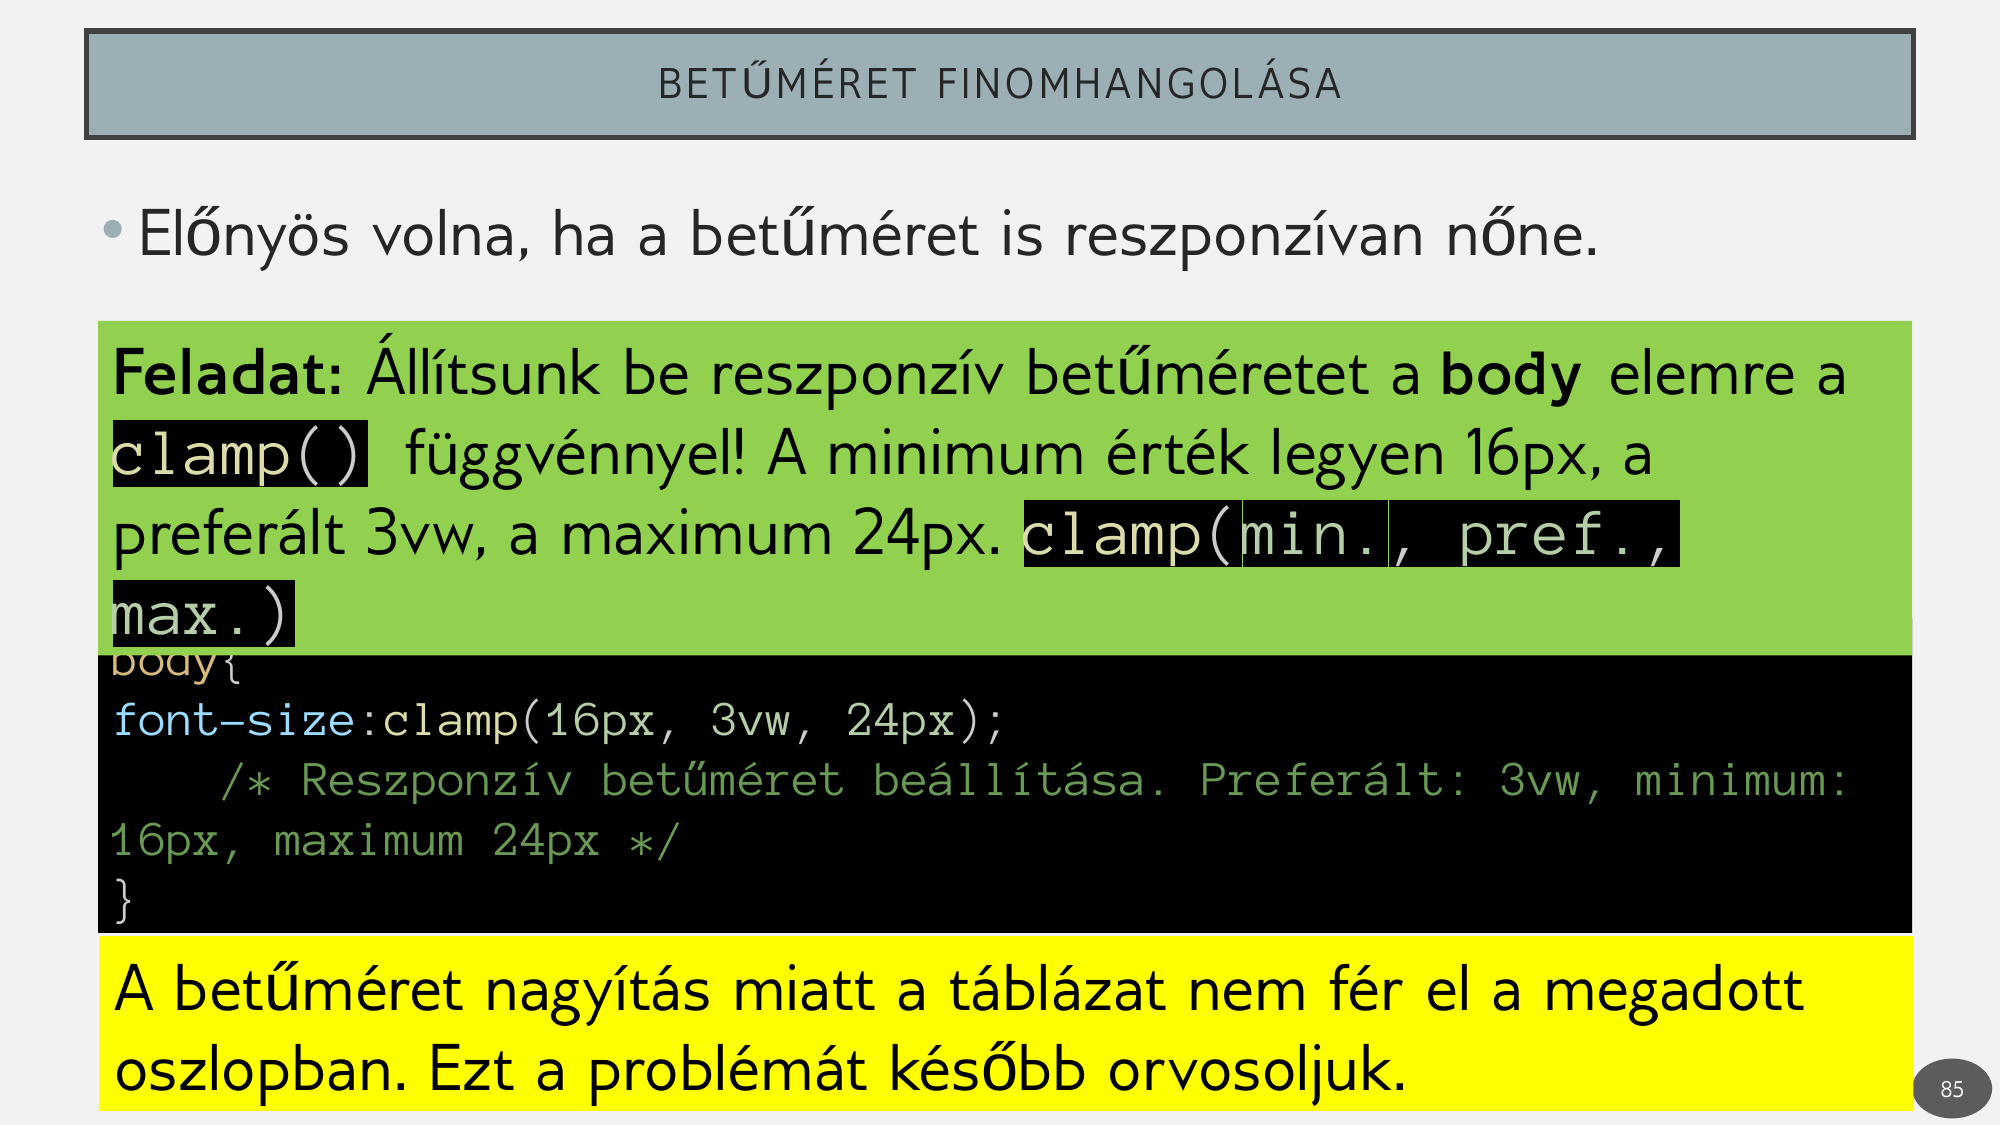

# Betűméret finomhangolása
Előnyös volna, ha a betűméret is reszponzívan nőne.
Feladat: Állítsunk be reszponzív betűméretet a body elemre a clamp() függvénnyel! A minimum érték legyen 16px, a preferált 3vw, a maximum 24px. clamp(min., pref., max.)
body{
font-size:clamp(16px, 3vw, 24px);
    /* Reszponzív betűméret beállítása. Preferált: 3vw, minimum: 16px, maximum 24px */
}
A betűméret nagyítás miatt a táblázat nem fér el a megadott oszlopban. Ezt a problémát később orvosoljuk.
85